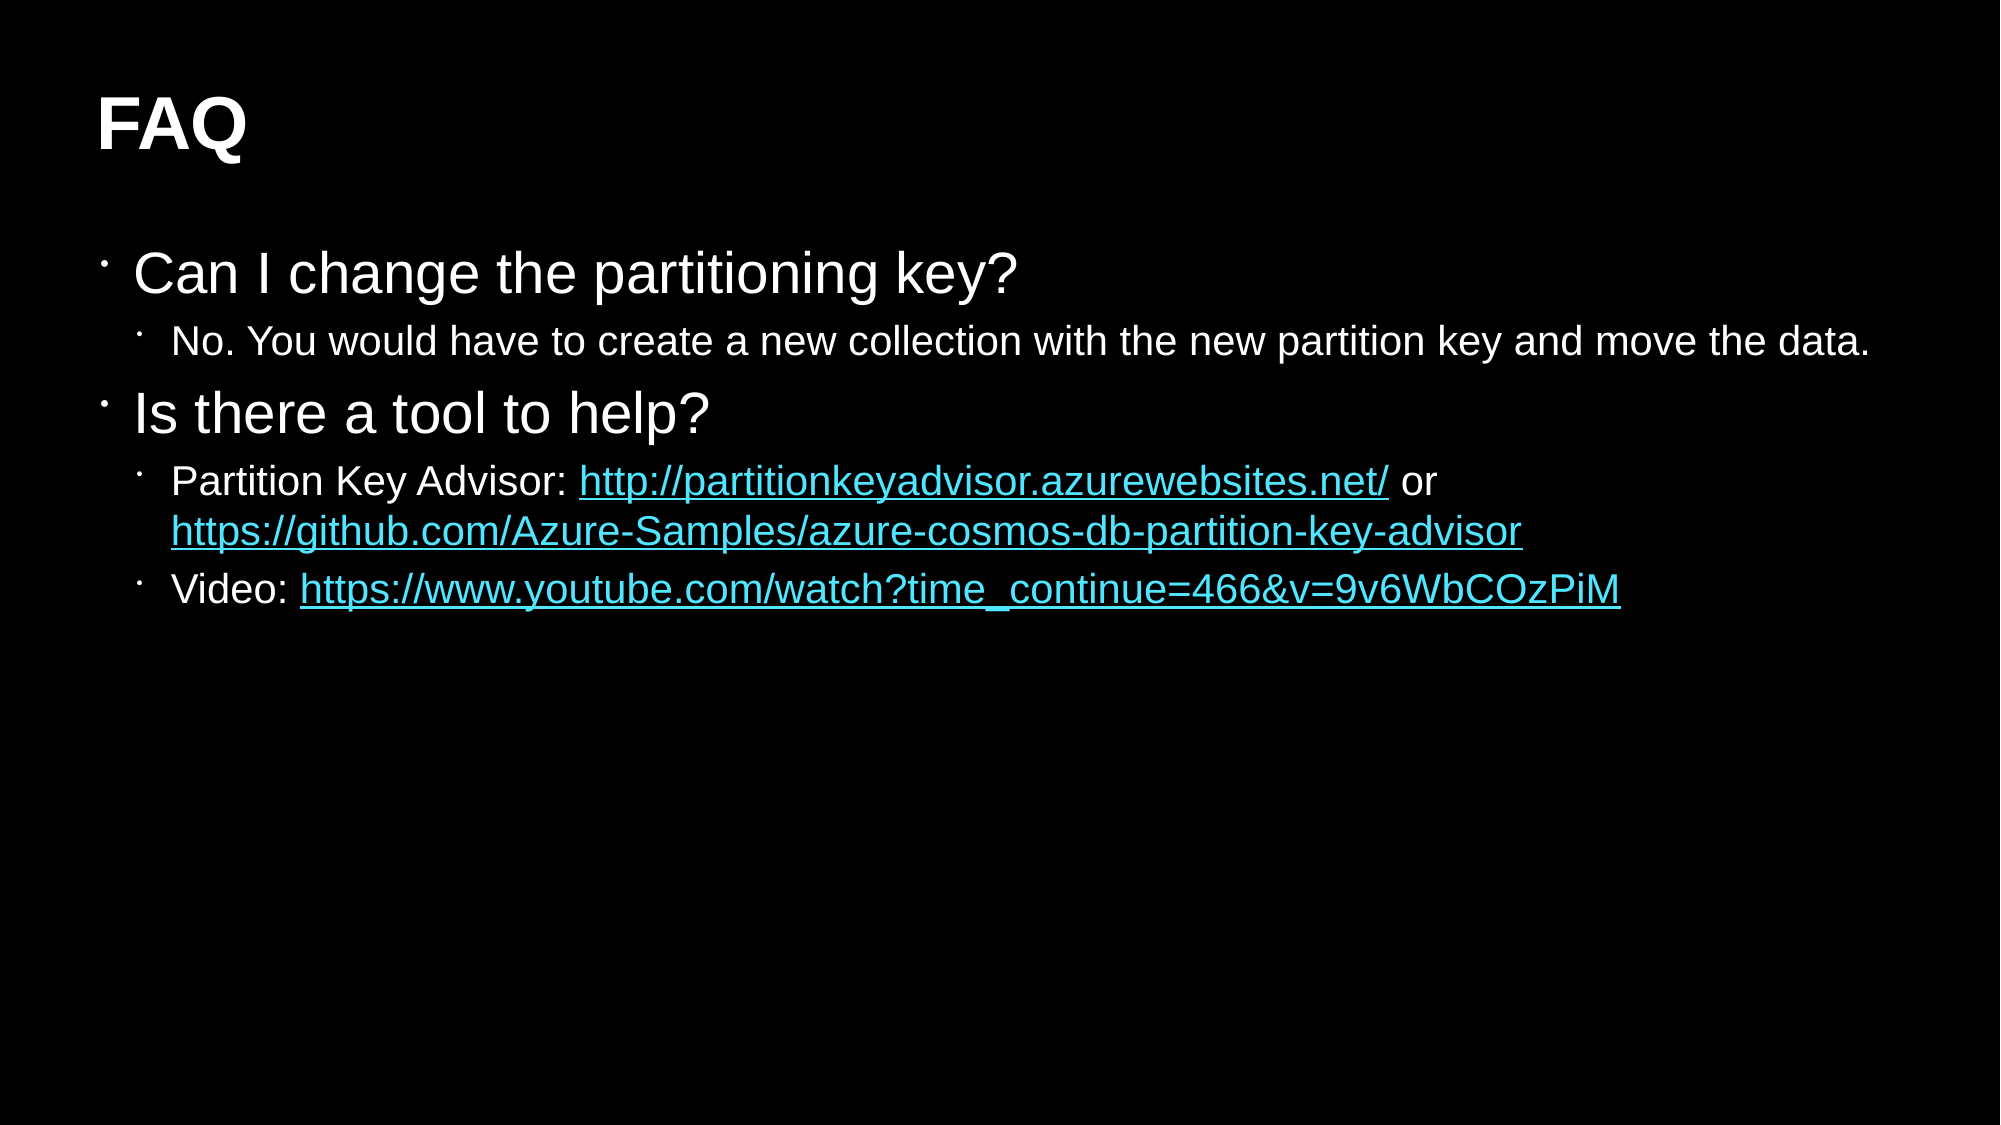

# FAQ
Can I change the partitioning key?
No. You would have to create a new collection with the new partition key and move the data.
Is there a tool to help?
Partition Key Advisor: http://partitionkeyadvisor.azurewebsites.net/ or  https://github.com/Azure-Samples/azure-cosmos-db-partition-key-advisor
Video: https://www.youtube.com/watch?time_continue=466&v=9v6WbCOzPiM